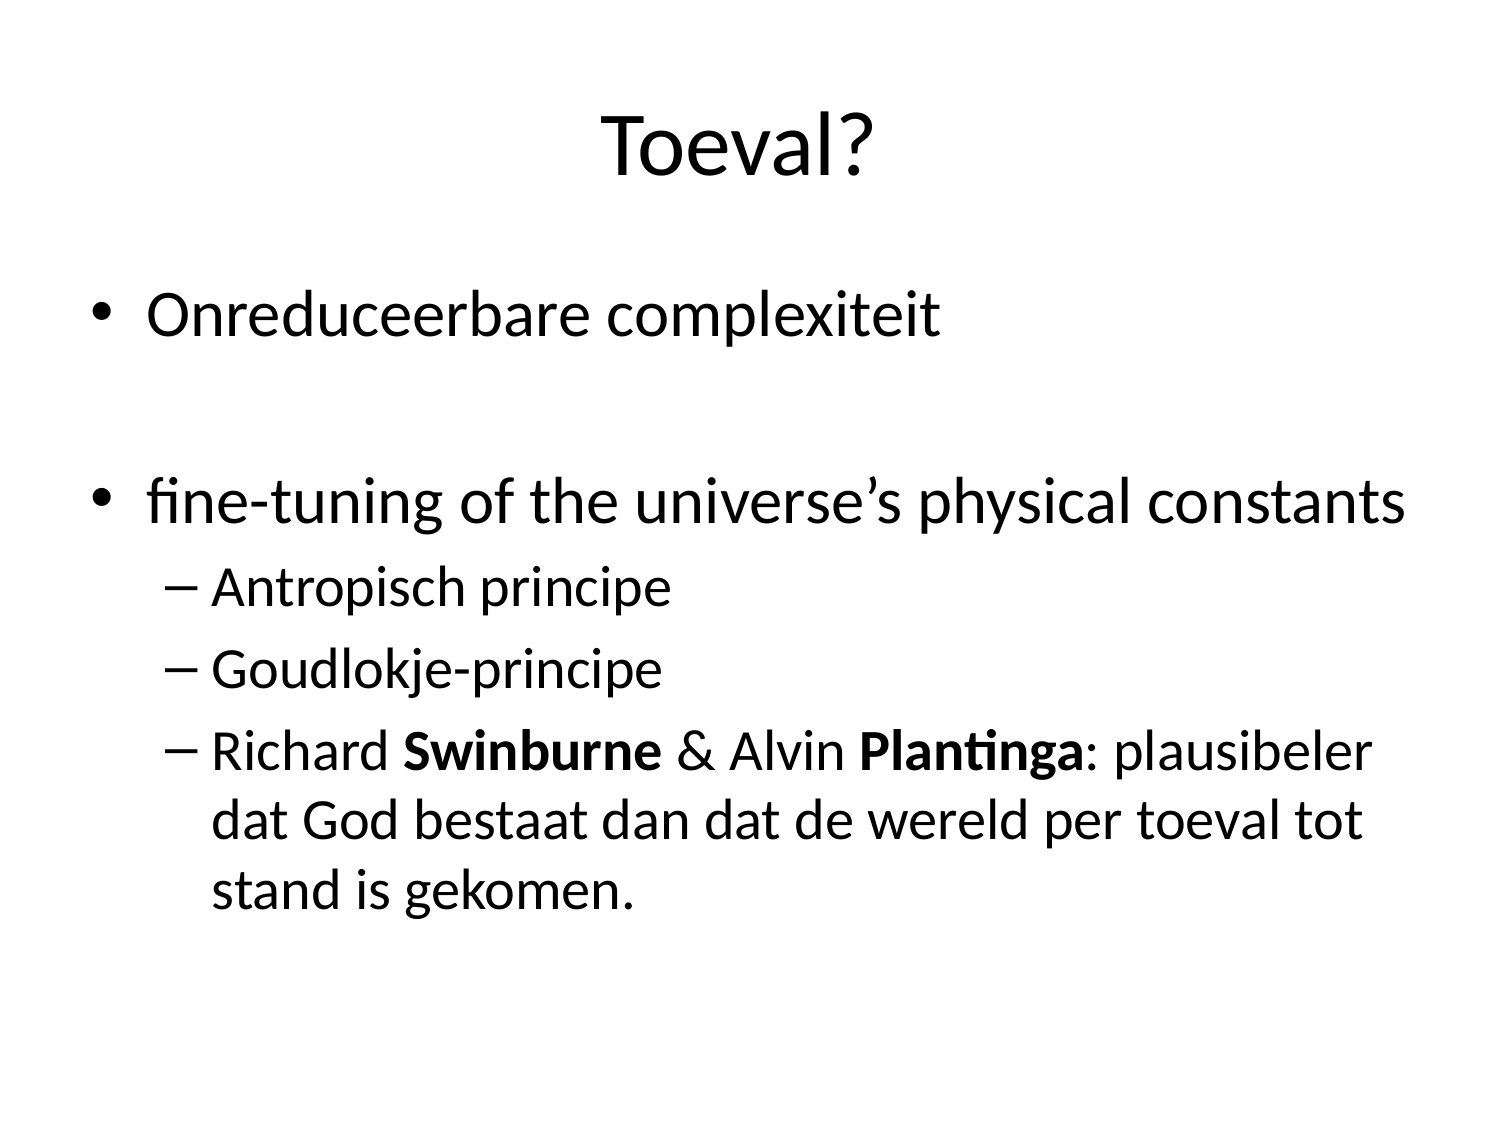

# Toeval?
Onreduceerbare complexiteit

fine-tuning of the universe’s physical constants
Antropisch principe
Goudlokje-principe
Richard Swinburne & Alvin Plantinga: plausibeler dat God bestaat dan dat de wereld per toeval tot stand is gekomen.